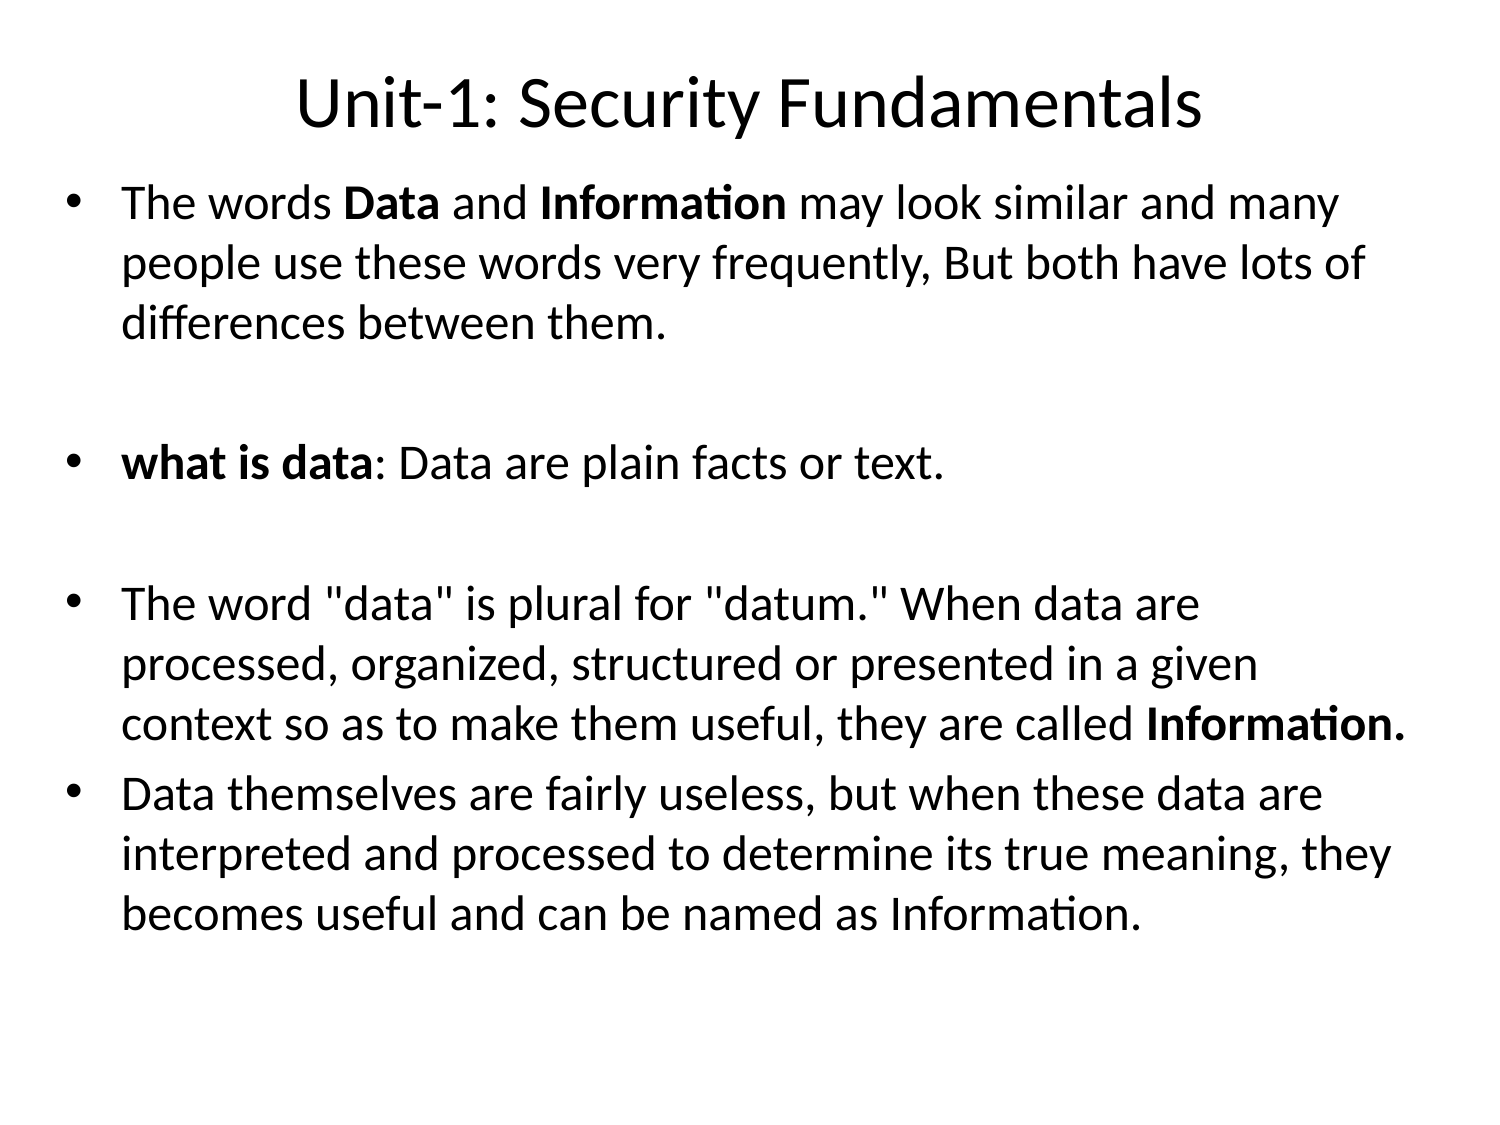

# Unit-1: Security Fundamentals
The words Data and Information may look similar and many people use these words very frequently, But both have lots of differences between them.

what is data: Data are plain facts or text.

The word "data" is plural for "datum." When data are processed, organized, structured or presented in a given context so as to make them useful, they are called Information.
Data themselves are fairly useless, but when these data are interpreted and processed to determine its true meaning, they becomes useful and can be named as Information.